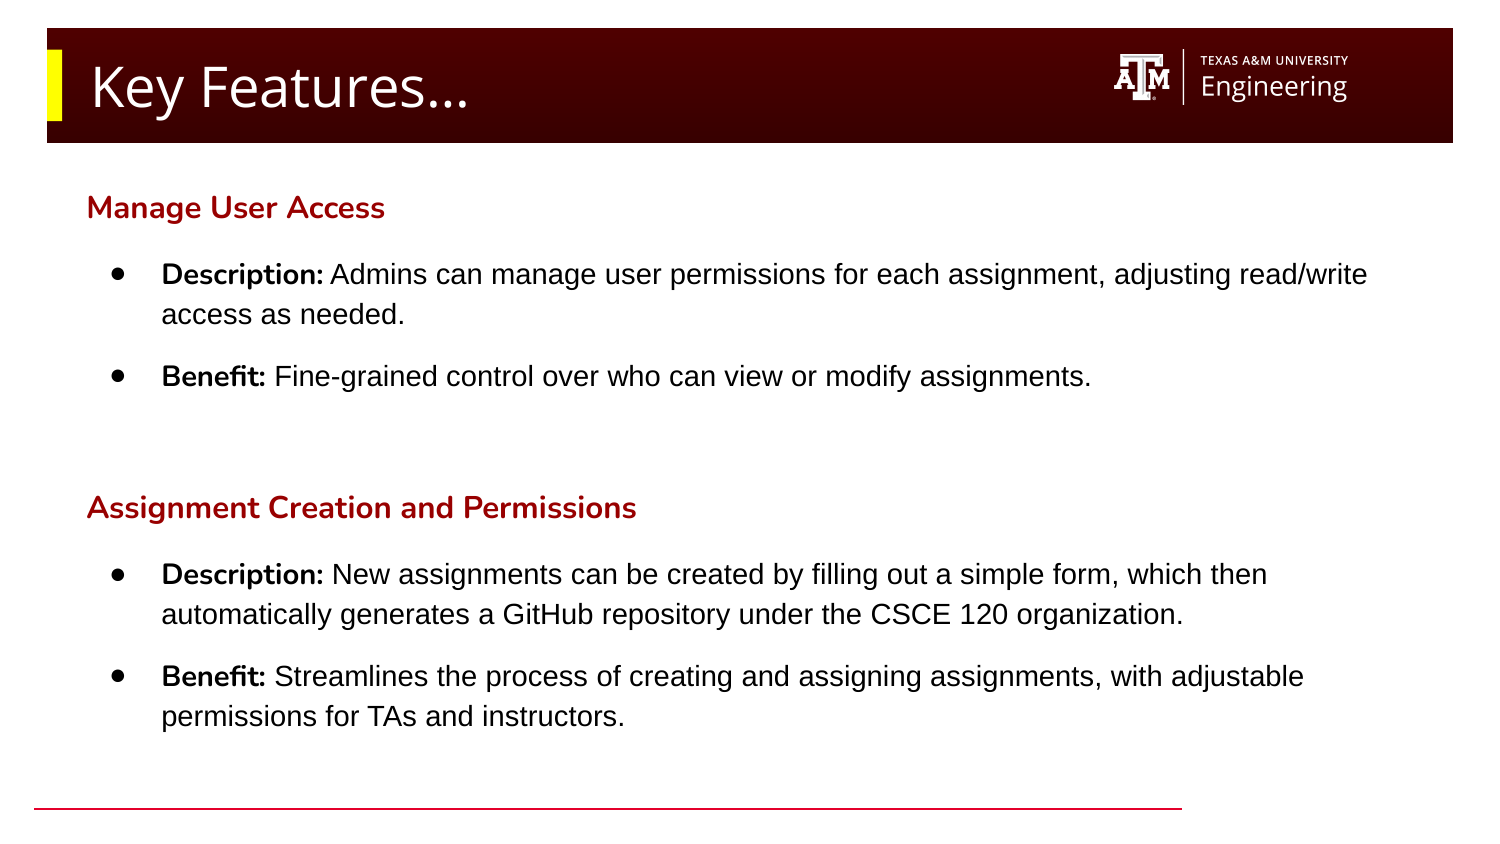

# Key Features…
Manage User Access
Description: Admins can manage user permissions for each assignment, adjusting read/write access as needed.
Benefit: Fine-grained control over who can view or modify assignments.

Assignment Creation and Permissions
Description: New assignments can be created by filling out a simple form, which then automatically generates a GitHub repository under the CSCE 120 organization.
Benefit: Streamlines the process of creating and assigning assignments, with adjustable permissions for TAs and instructors.